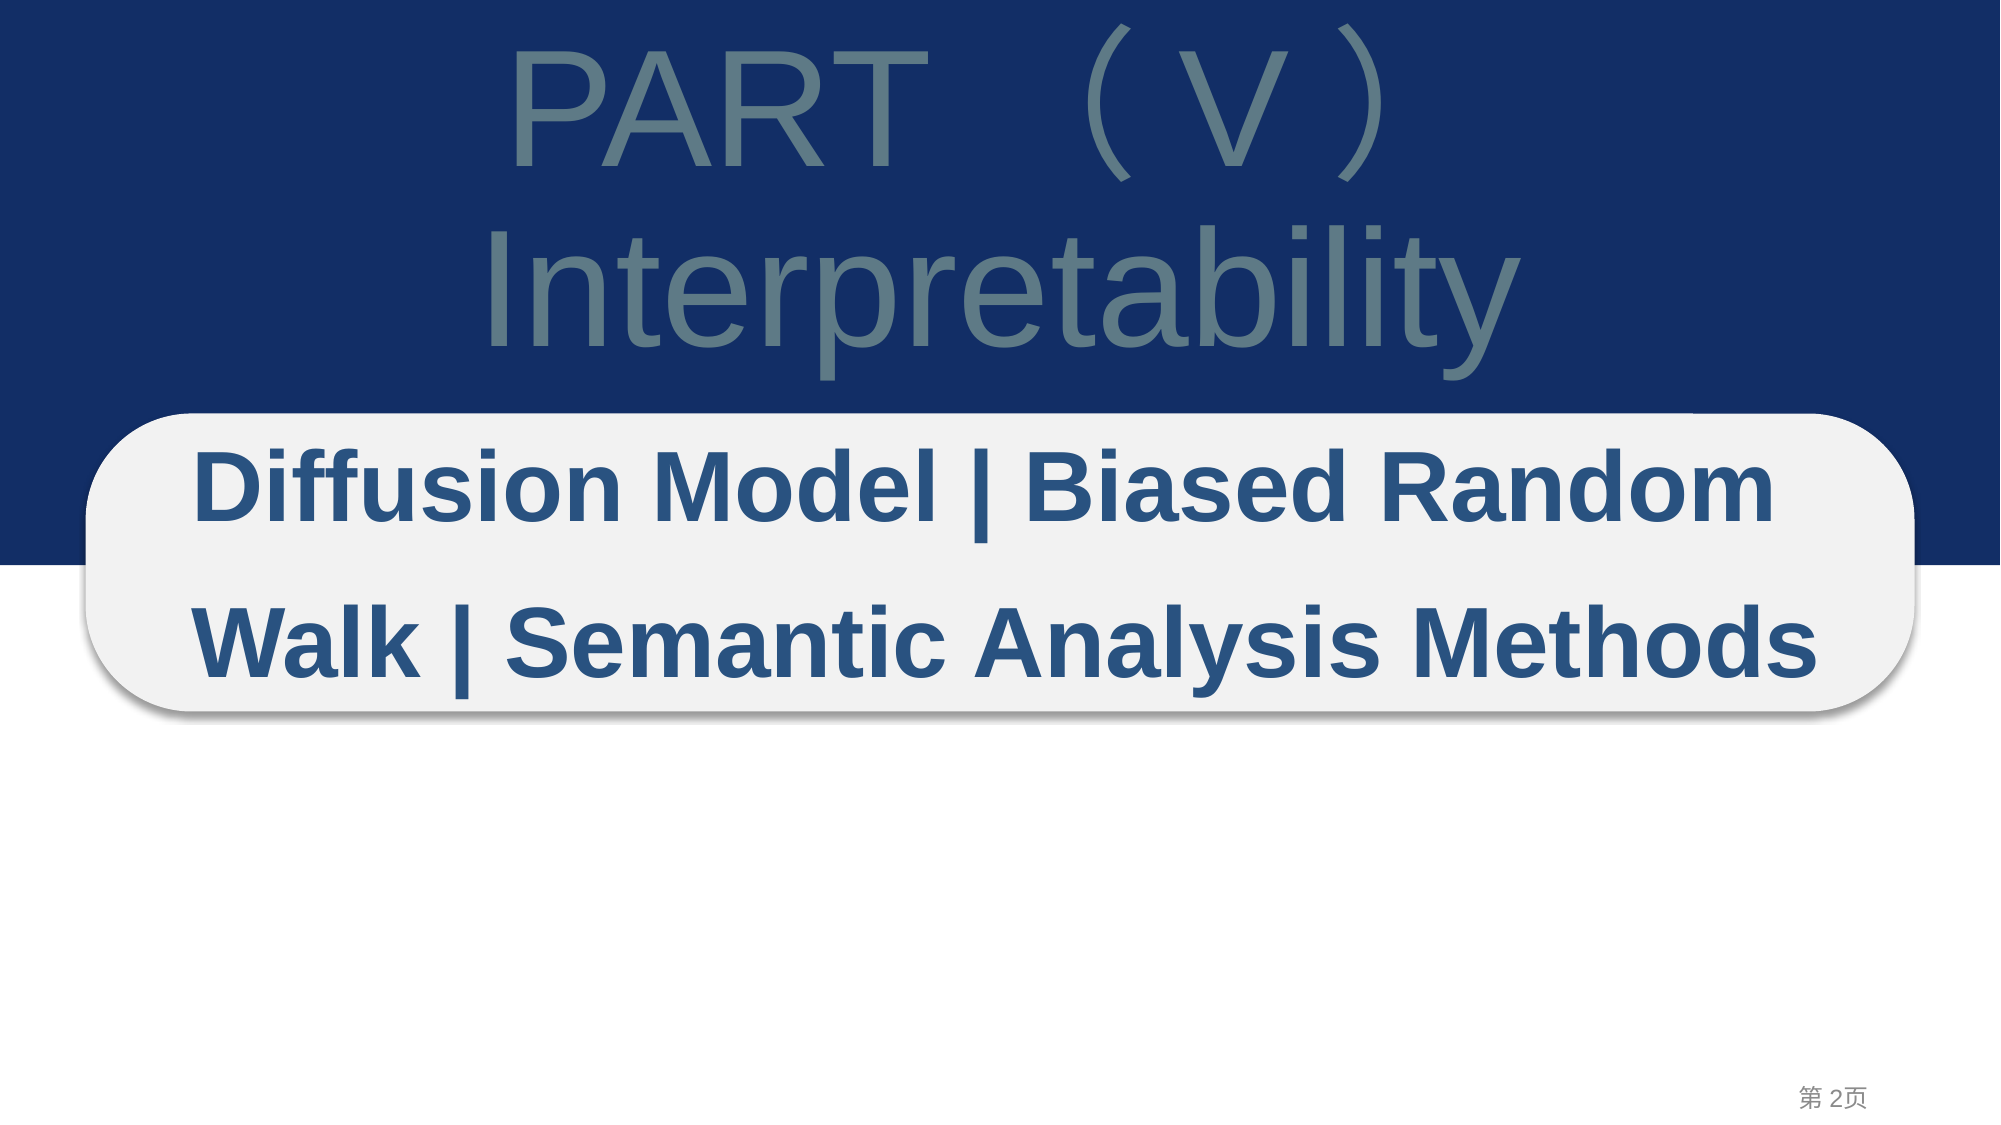

# PART（V） Interpretability
Diffusion Model | Biased Random Walk | Semantic Analysis Methods